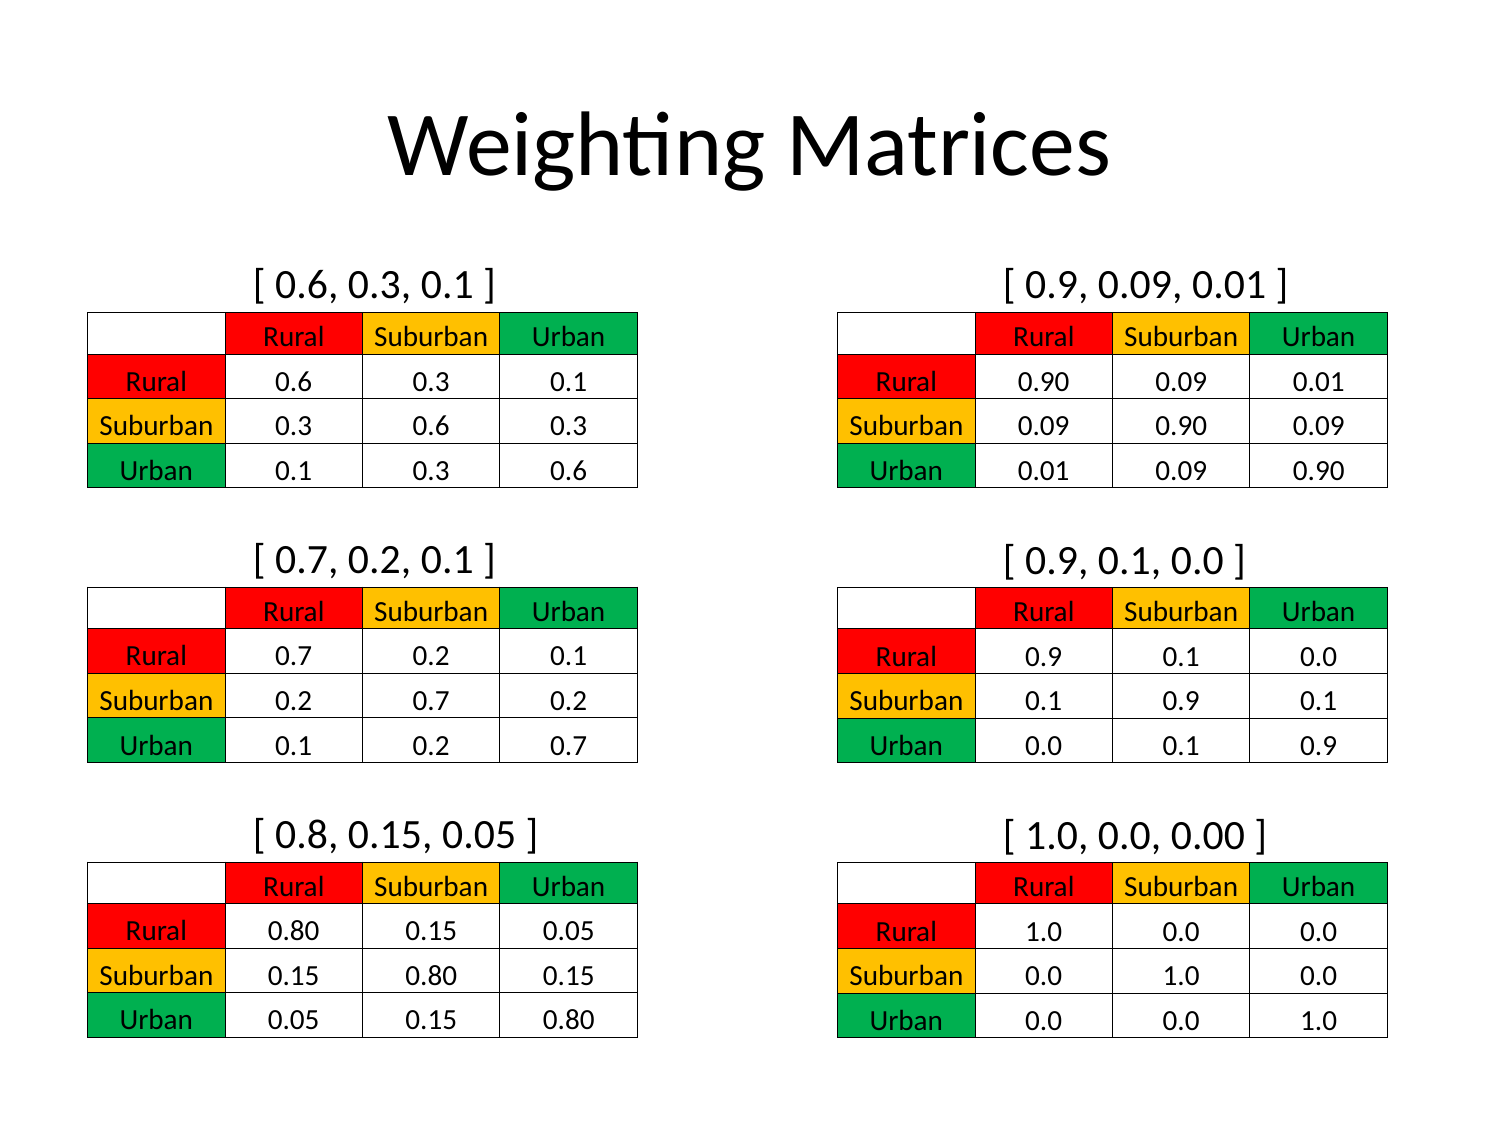

# Weighting Matrices
[ 0.6, 0.3, 0.1 ]
[ 0.9, 0.09, 0.01 ]
|  | Rural | Suburban | Urban |
| --- | --- | --- | --- |
| Rural | 0.6 | 0.3 | 0.1 |
| Suburban | 0.3 | 0.6 | 0.3 |
| Urban | 0.1 | 0.3 | 0.6 |
|  | Rural | Suburban | Urban |
| --- | --- | --- | --- |
| Rural | 0.90 | 0.09 | 0.01 |
| Suburban | 0.09 | 0.90 | 0.09 |
| Urban | 0.01 | 0.09 | 0.90 |
[ 0.7, 0.2, 0.1 ]
[ 0.9, 0.1, 0.0 ]
|  | Rural | Suburban | Urban |
| --- | --- | --- | --- |
| Rural | 0.7 | 0.2 | 0.1 |
| Suburban | 0.2 | 0.7 | 0.2 |
| Urban | 0.1 | 0.2 | 0.7 |
|  | Rural | Suburban | Urban |
| --- | --- | --- | --- |
| Rural | 0.9 | 0.1 | 0.0 |
| Suburban | 0.1 | 0.9 | 0.1 |
| Urban | 0.0 | 0.1 | 0.9 |
[ 0.8, 0.15, 0.05 ]
[ 1.0, 0.0, 0.00 ]
|  | Rural | Suburban | Urban |
| --- | --- | --- | --- |
| Rural | 0.80 | 0.15 | 0.05 |
| Suburban | 0.15 | 0.80 | 0.15 |
| Urban | 0.05 | 0.15 | 0.80 |
|  | Rural | Suburban | Urban |
| --- | --- | --- | --- |
| Rural | 1.0 | 0.0 | 0.0 |
| Suburban | 0.0 | 1.0 | 0.0 |
| Urban | 0.0 | 0.0 | 1.0 |